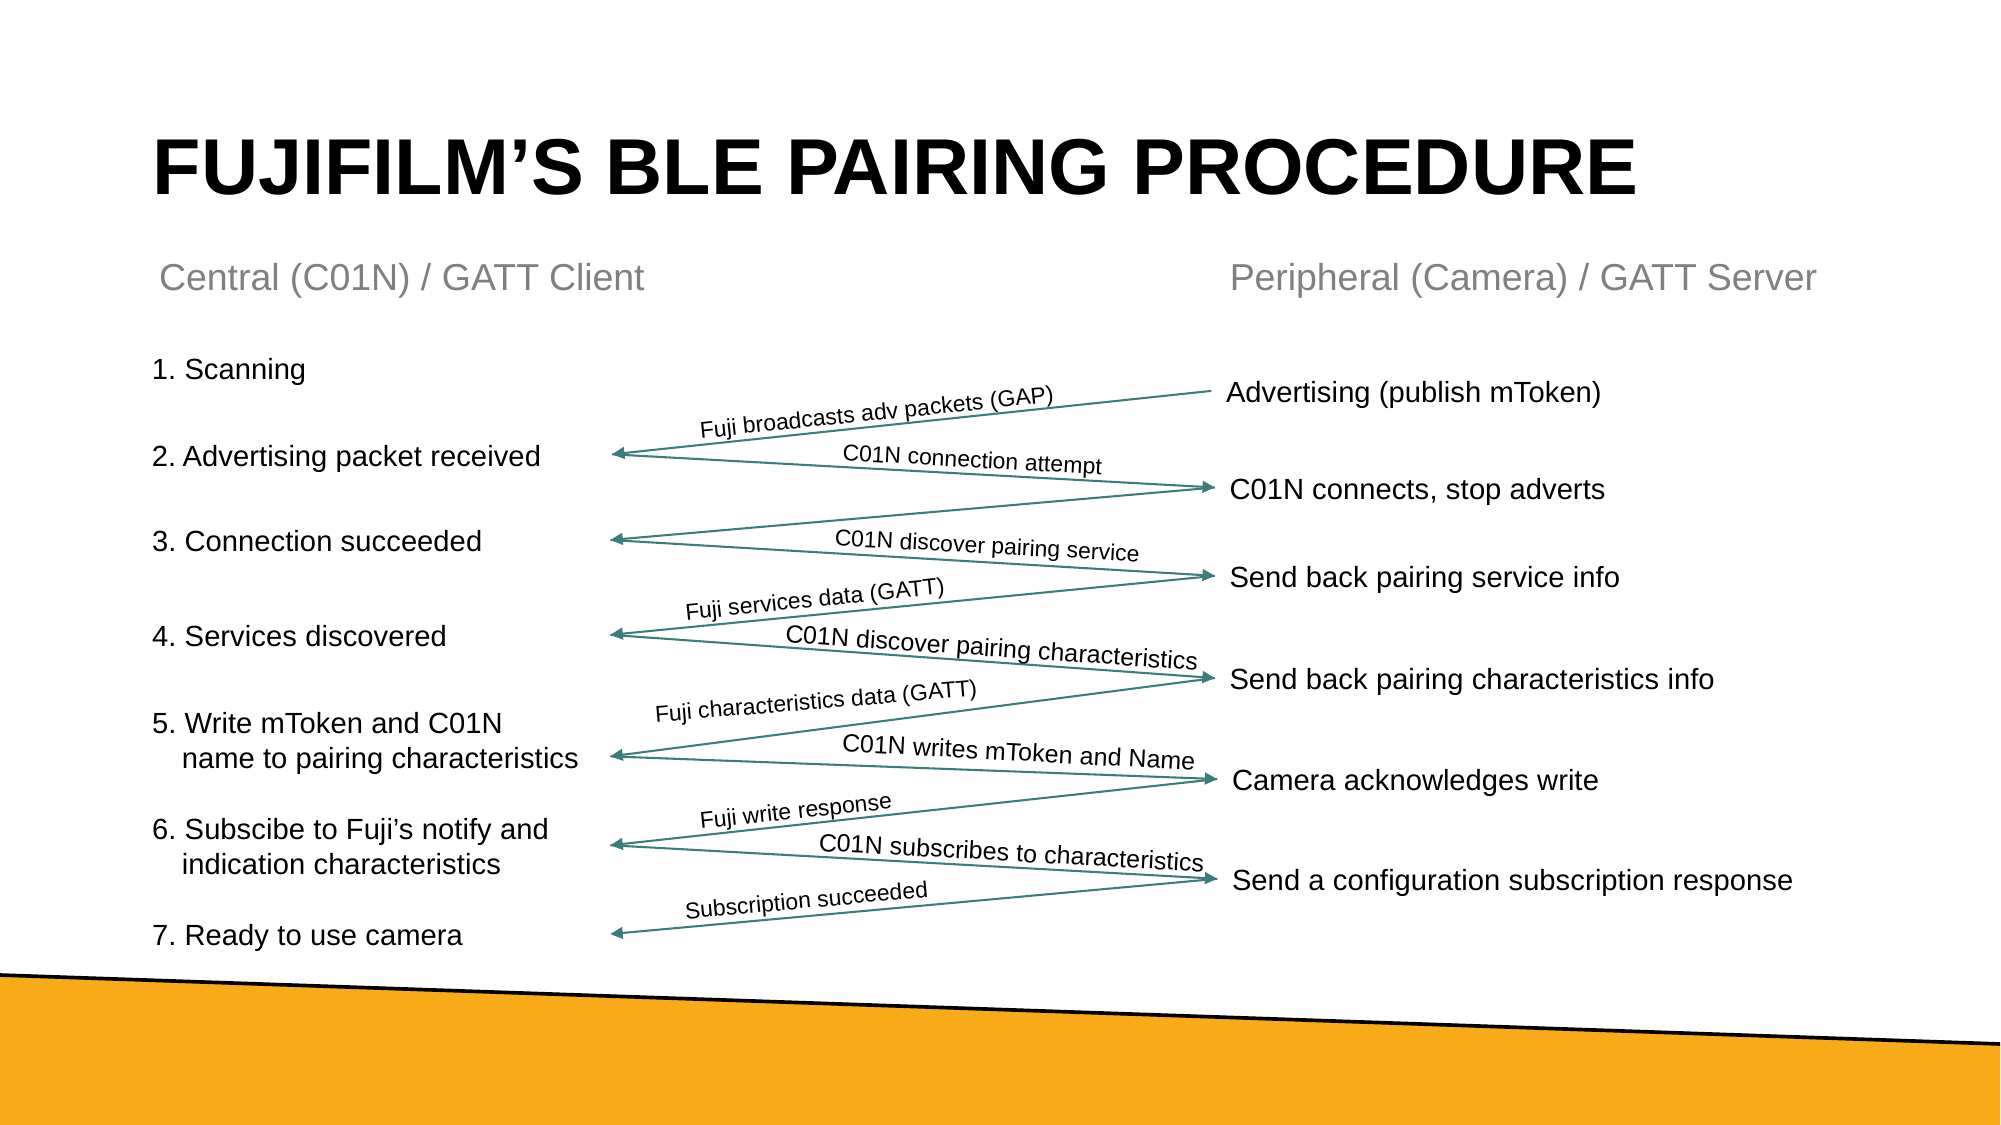

# Fujifilm’s BLE Pairing Procedure
Central (C01N) / GATT Client
Peripheral (Camera) / GATT Server
1. Scanning
Advertising (publish mToken)
Fuji broadcasts adv packets (GAP)
2. Advertising packet received
C01N connection attempt
C01N connects, stop adverts
3. Connection succeeded
C01N discover pairing service
Send back pairing service info
Fuji services data (GATT)
4. Services discovered
C01N discover pairing characteristics
Send back pairing characteristics info
Fuji characteristics data (GATT)
5. Write mToken and C01N 	name to pairing characteristics
C01N writes mToken and Name
Camera acknowledges write
Fuji write response
6. Subscibe to Fuji’s notify and 	indication characteristics
C01N subscribes to characteristics
Send a configuration subscription response
Subscription succeeded
7. Ready to use camera